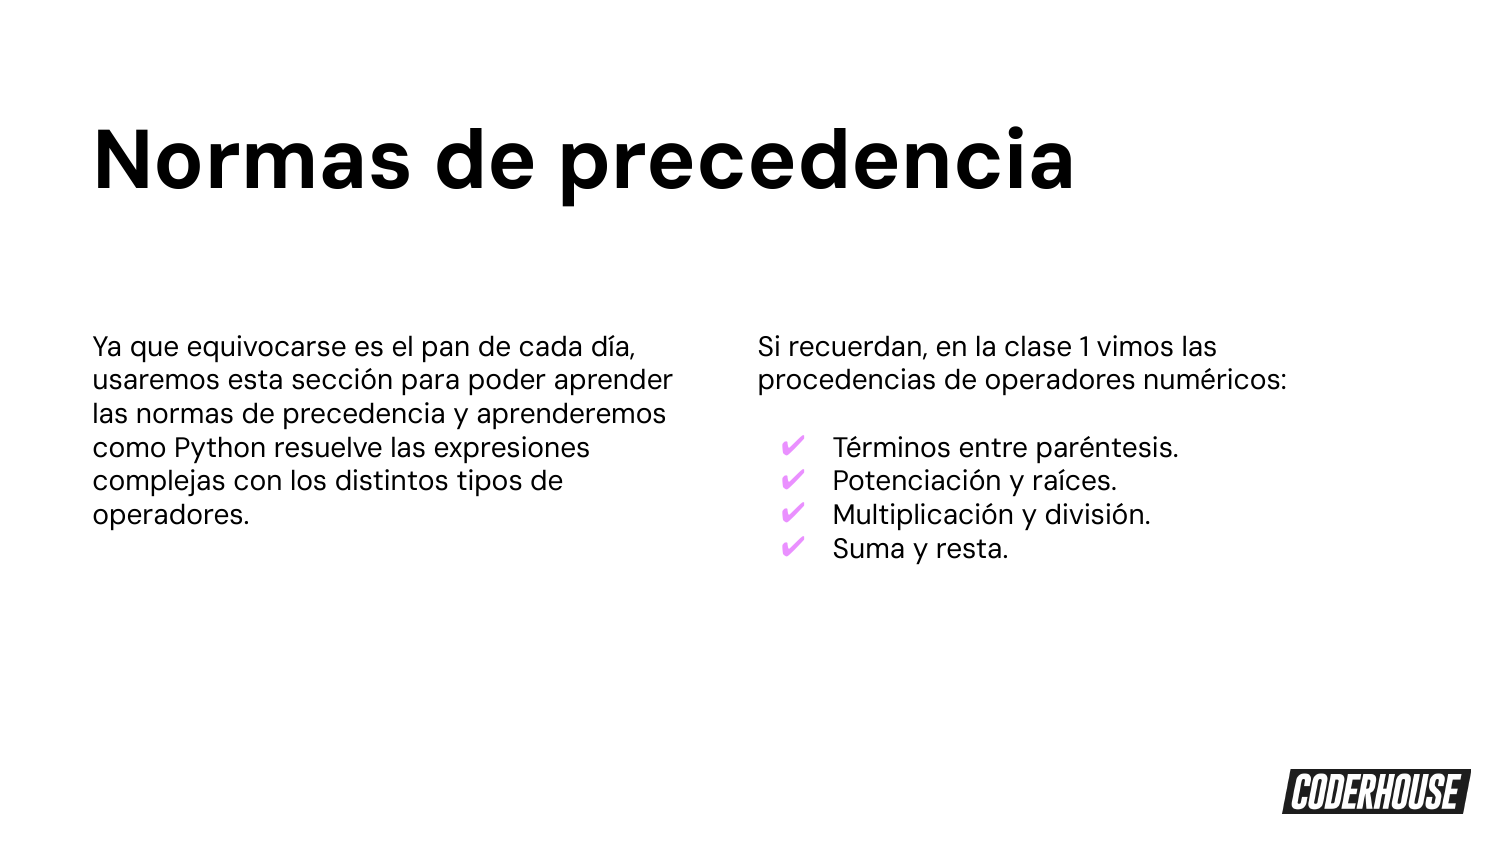

Normas de precedencia
Ya que equivocarse es el pan de cada día, usaremos esta sección para poder aprender las normas de precedencia y aprenderemos como Python resuelve las expresiones complejas con los distintos tipos de operadores.

Si recuerdan, en la clase 1 vimos las procedencias de operadores numéricos:

Términos entre paréntesis.
Potenciación y raíces.
Multiplicación y división.
Suma y resta.